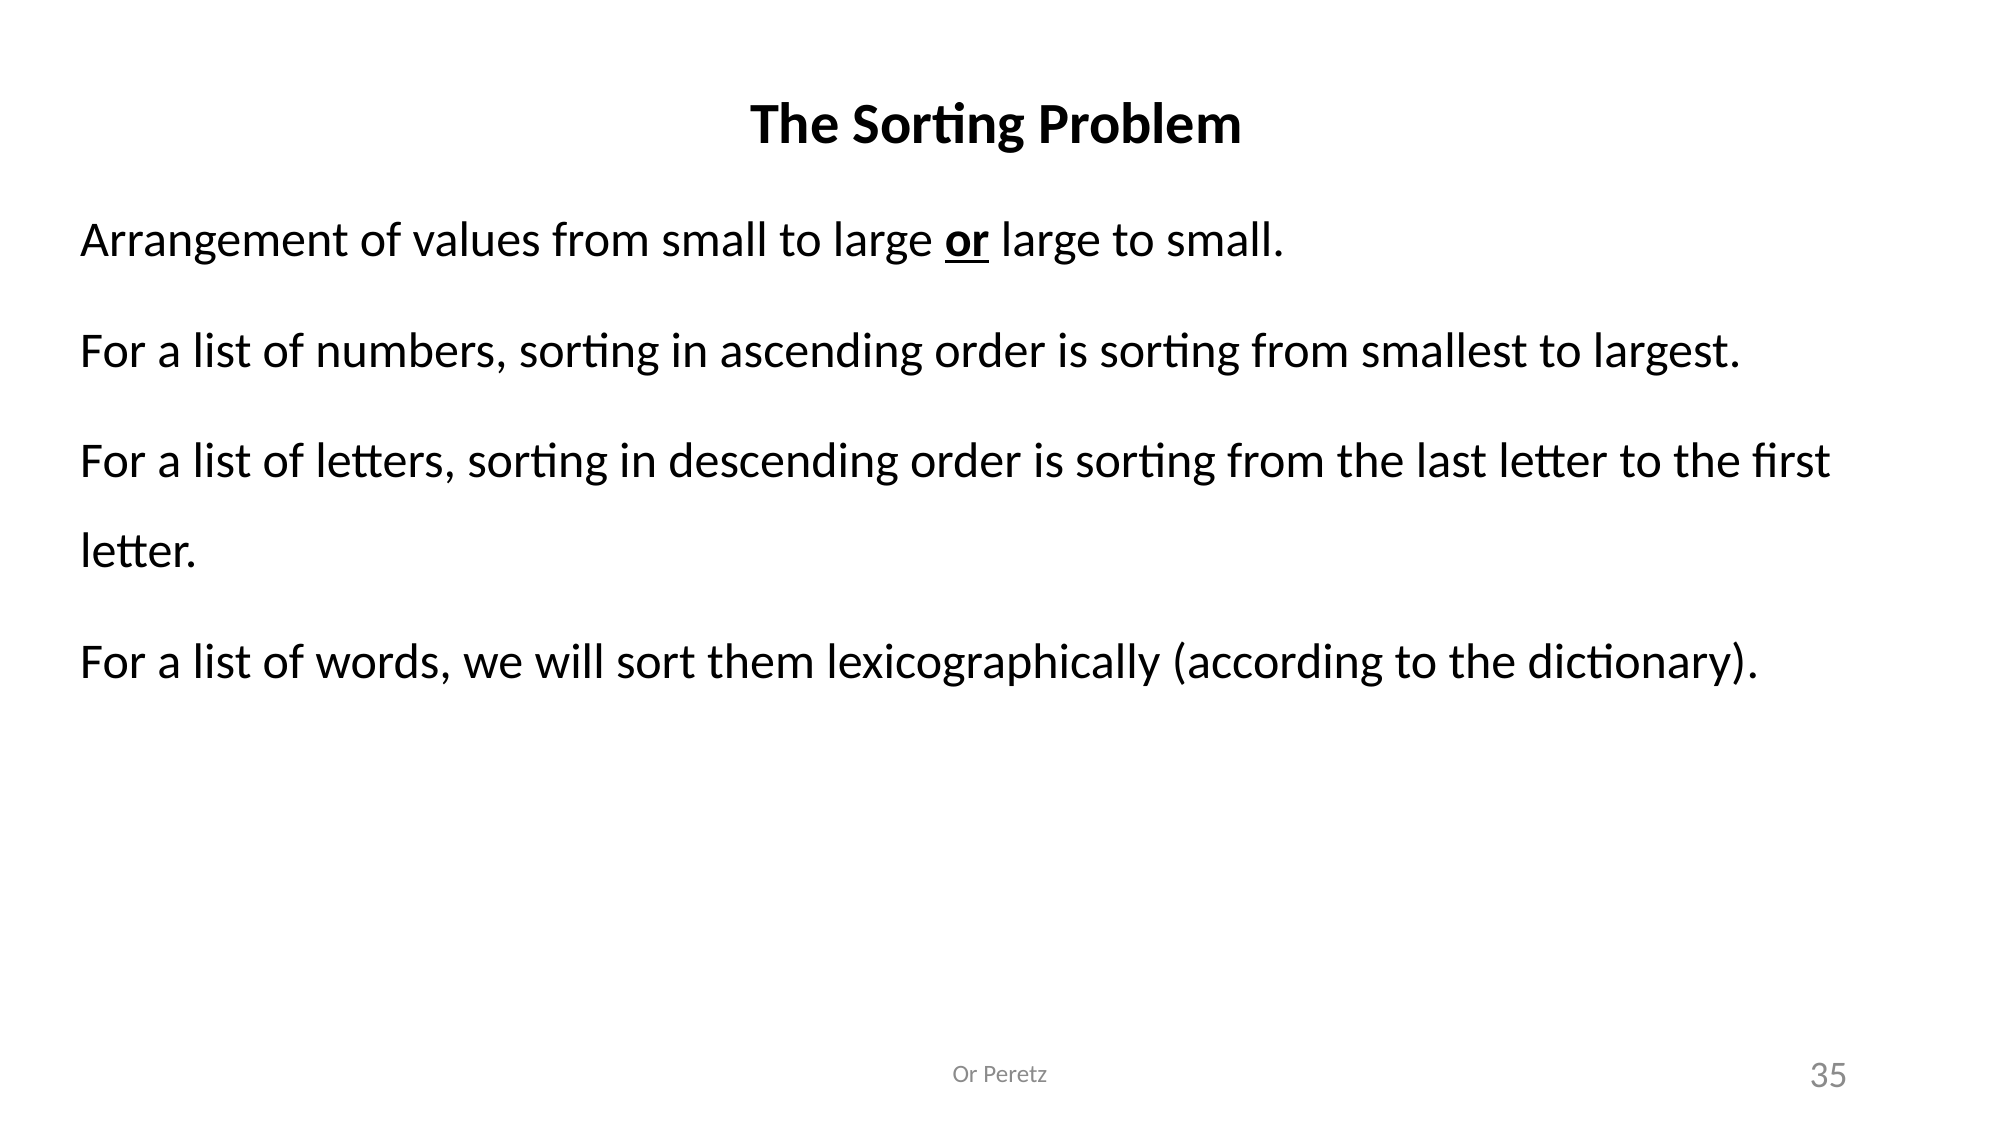

The Sorting Problem
Arrangement of values from small to large or large to small.
For a list of numbers, sorting in ascending order is sorting from smallest to largest.
For a list of letters, sorting in descending order is sorting from the last letter to the first letter.
For a list of words, we will sort them lexicographically (according to the dictionary).
Or Peretz
35